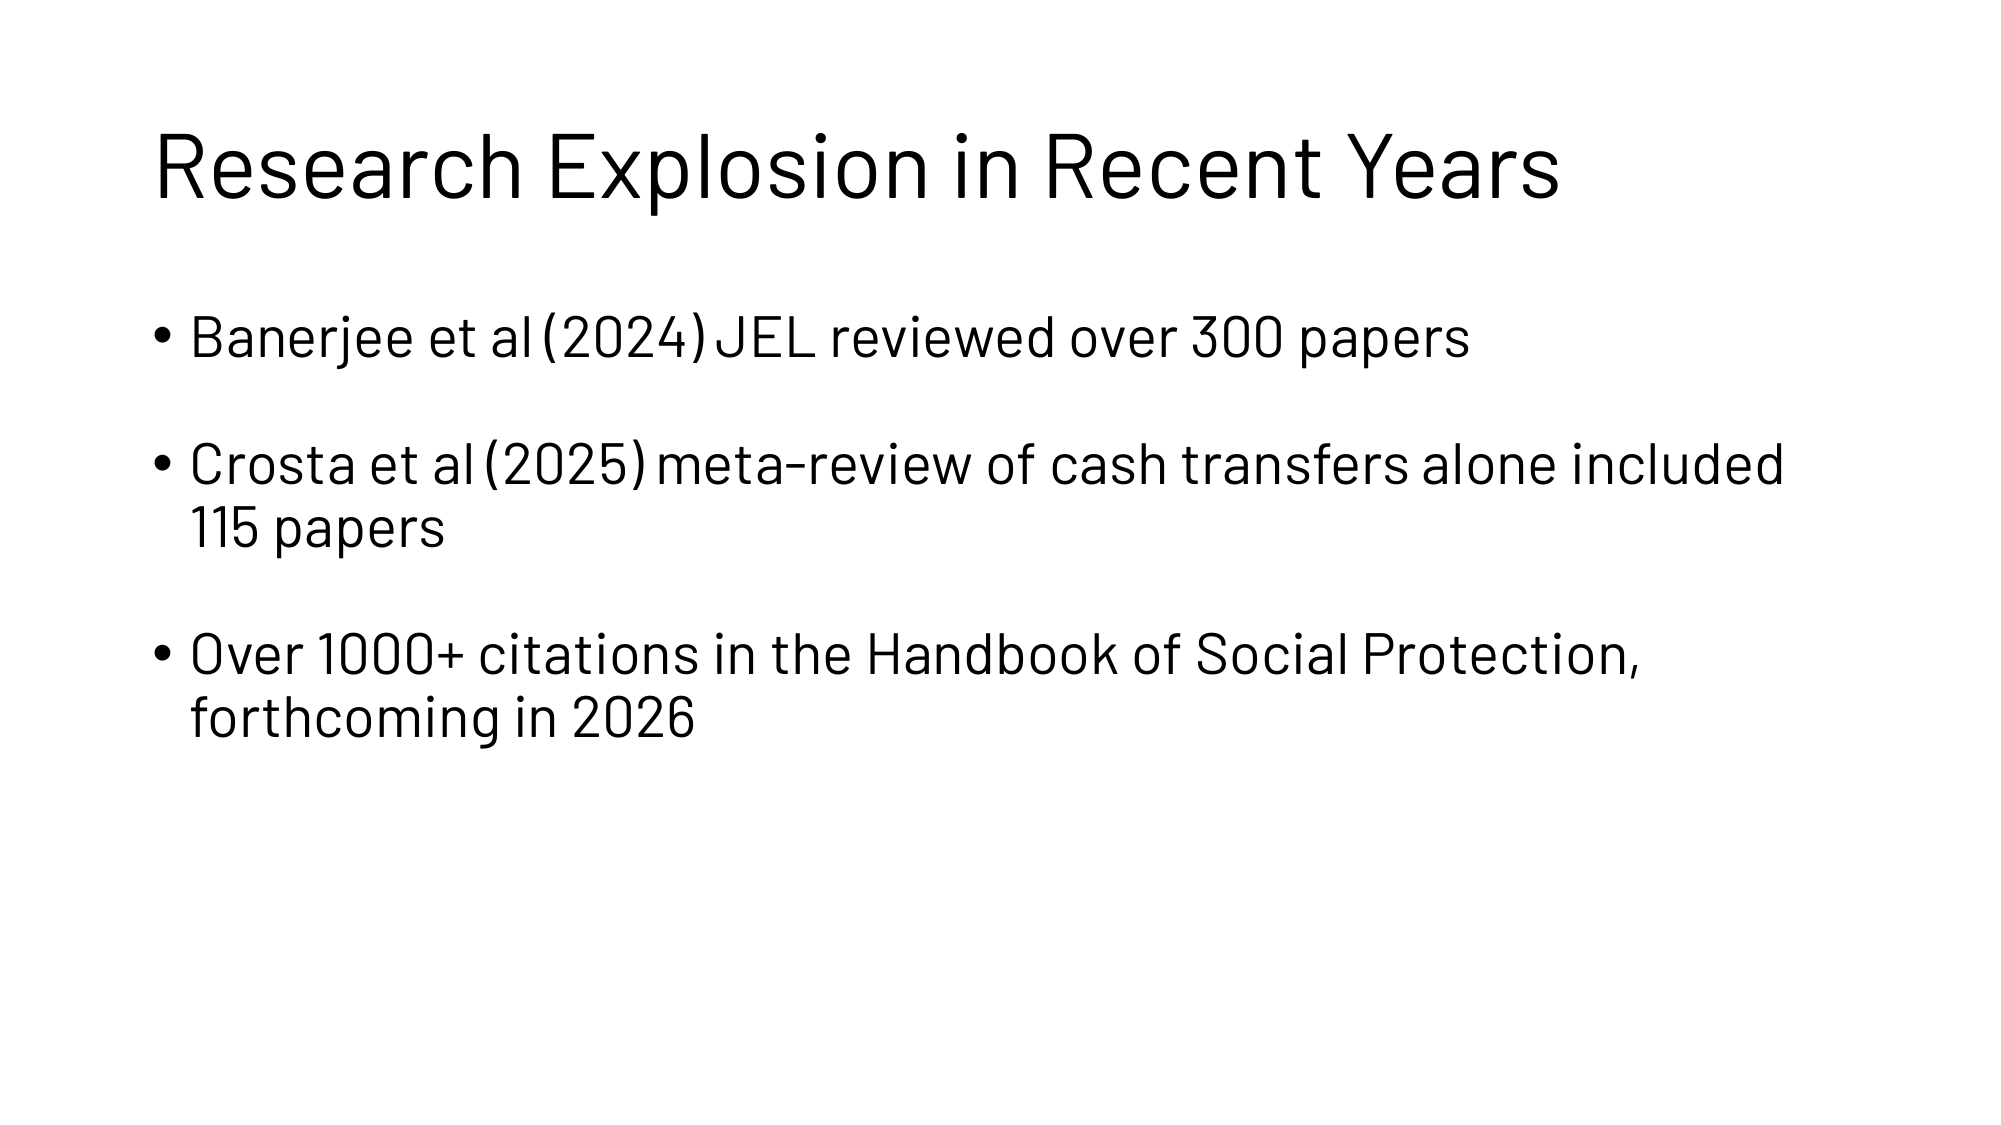

# Research Explosion in Recent Years
Banerjee et al (2024) JEL reviewed over 300 papers

Crosta et al (2025) meta-review of cash transfers alone included 115 papers

Over 1000+ citations in the Handbook of Social Protection, forthcoming in 2026